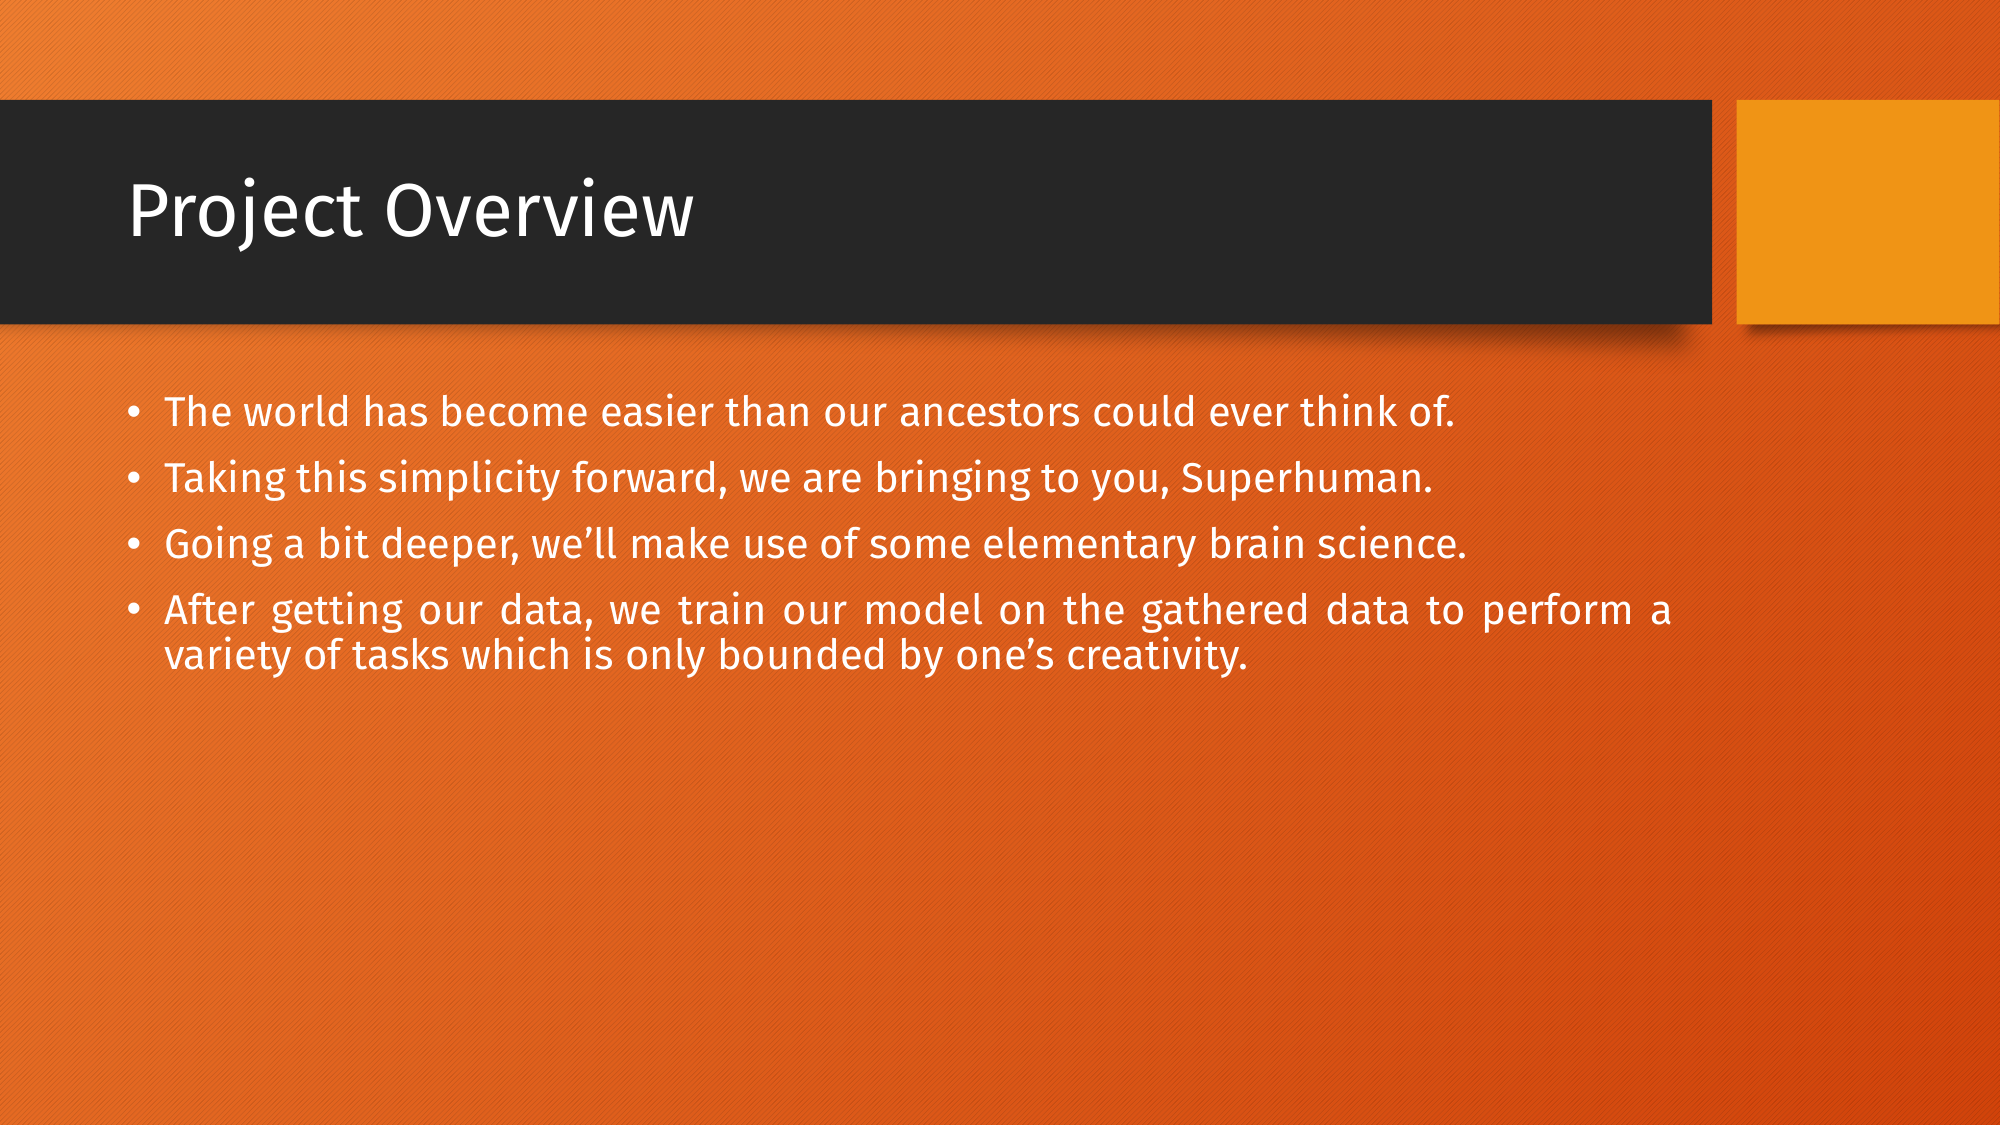

# Project Overview
The world has become easier than our ancestors could ever think of.
Taking this simplicity forward, we are bringing to you, Superhuman.
Going a bit deeper, we’ll make use of some elementary brain science.
After getting our data, we train our model on the gathered data to perform a variety of tasks which is only bounded by one’s creativity.